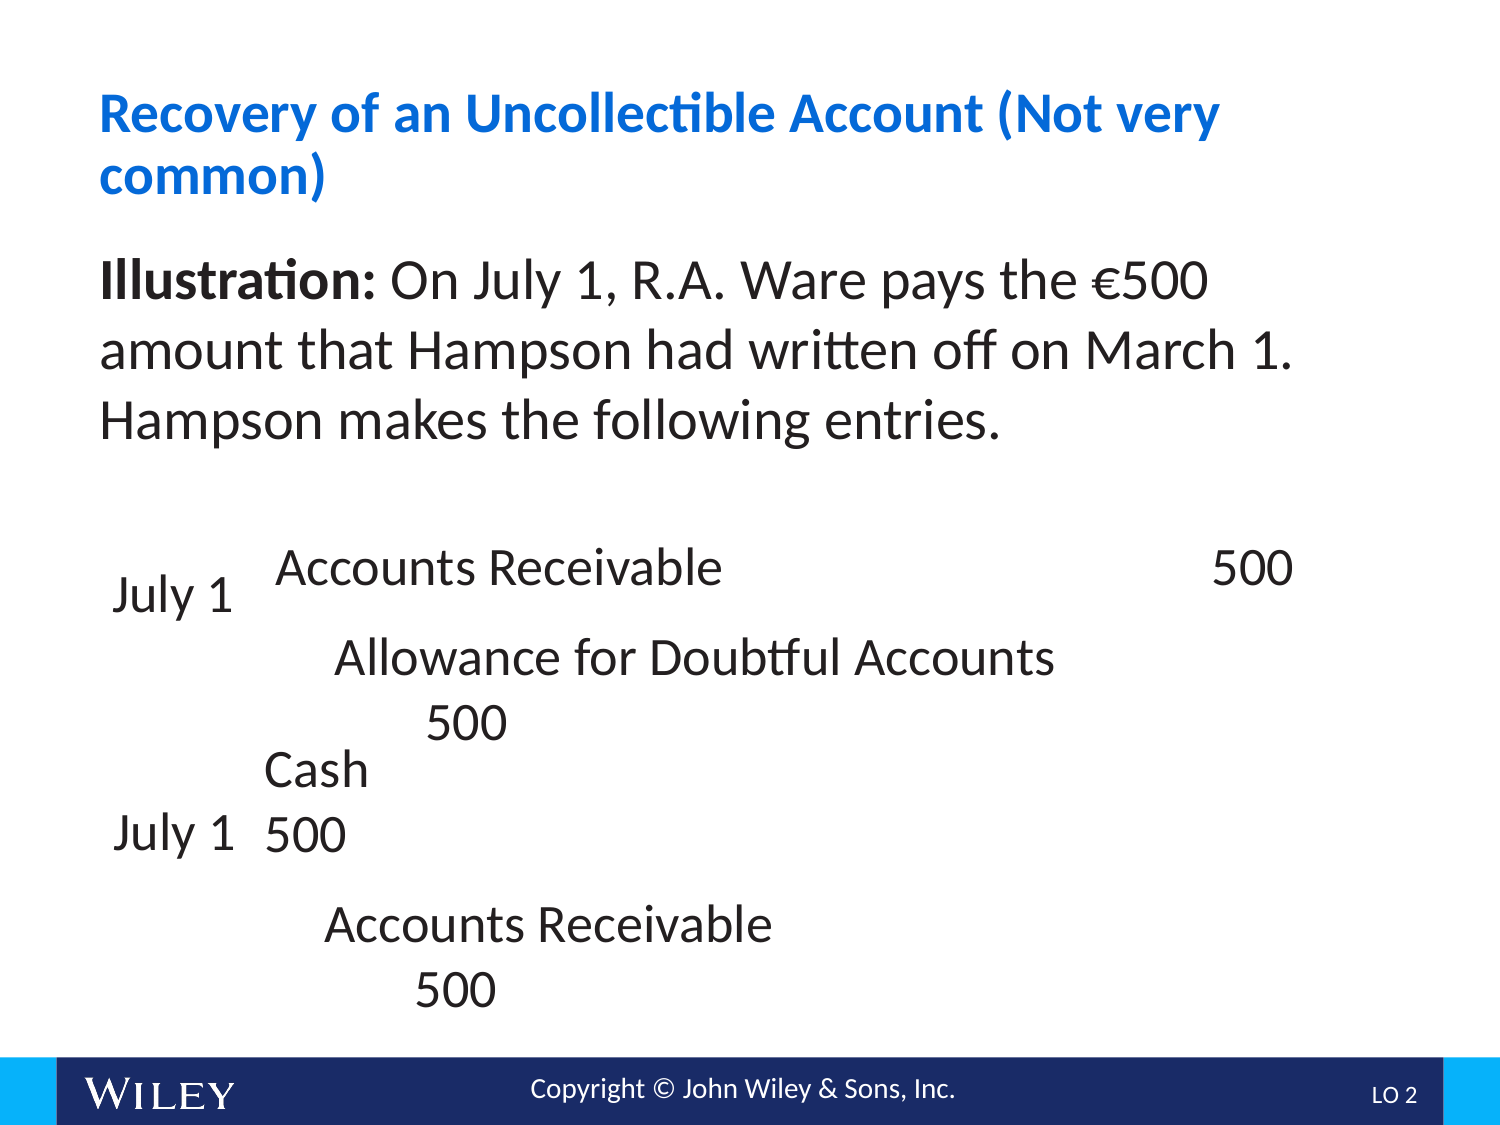

# Recovery of an Uncollectible Account (Not very common)
Illustration: On July 1, R.A. Ware pays the €500 amount that Hampson had written off on March 1. Hampson makes the following entries.
July 1
Accounts Receivable			  	   500
Allowance for Doubtful Accounts			500
Cash							    500
Accounts Receivable					500
July 1
L O 2